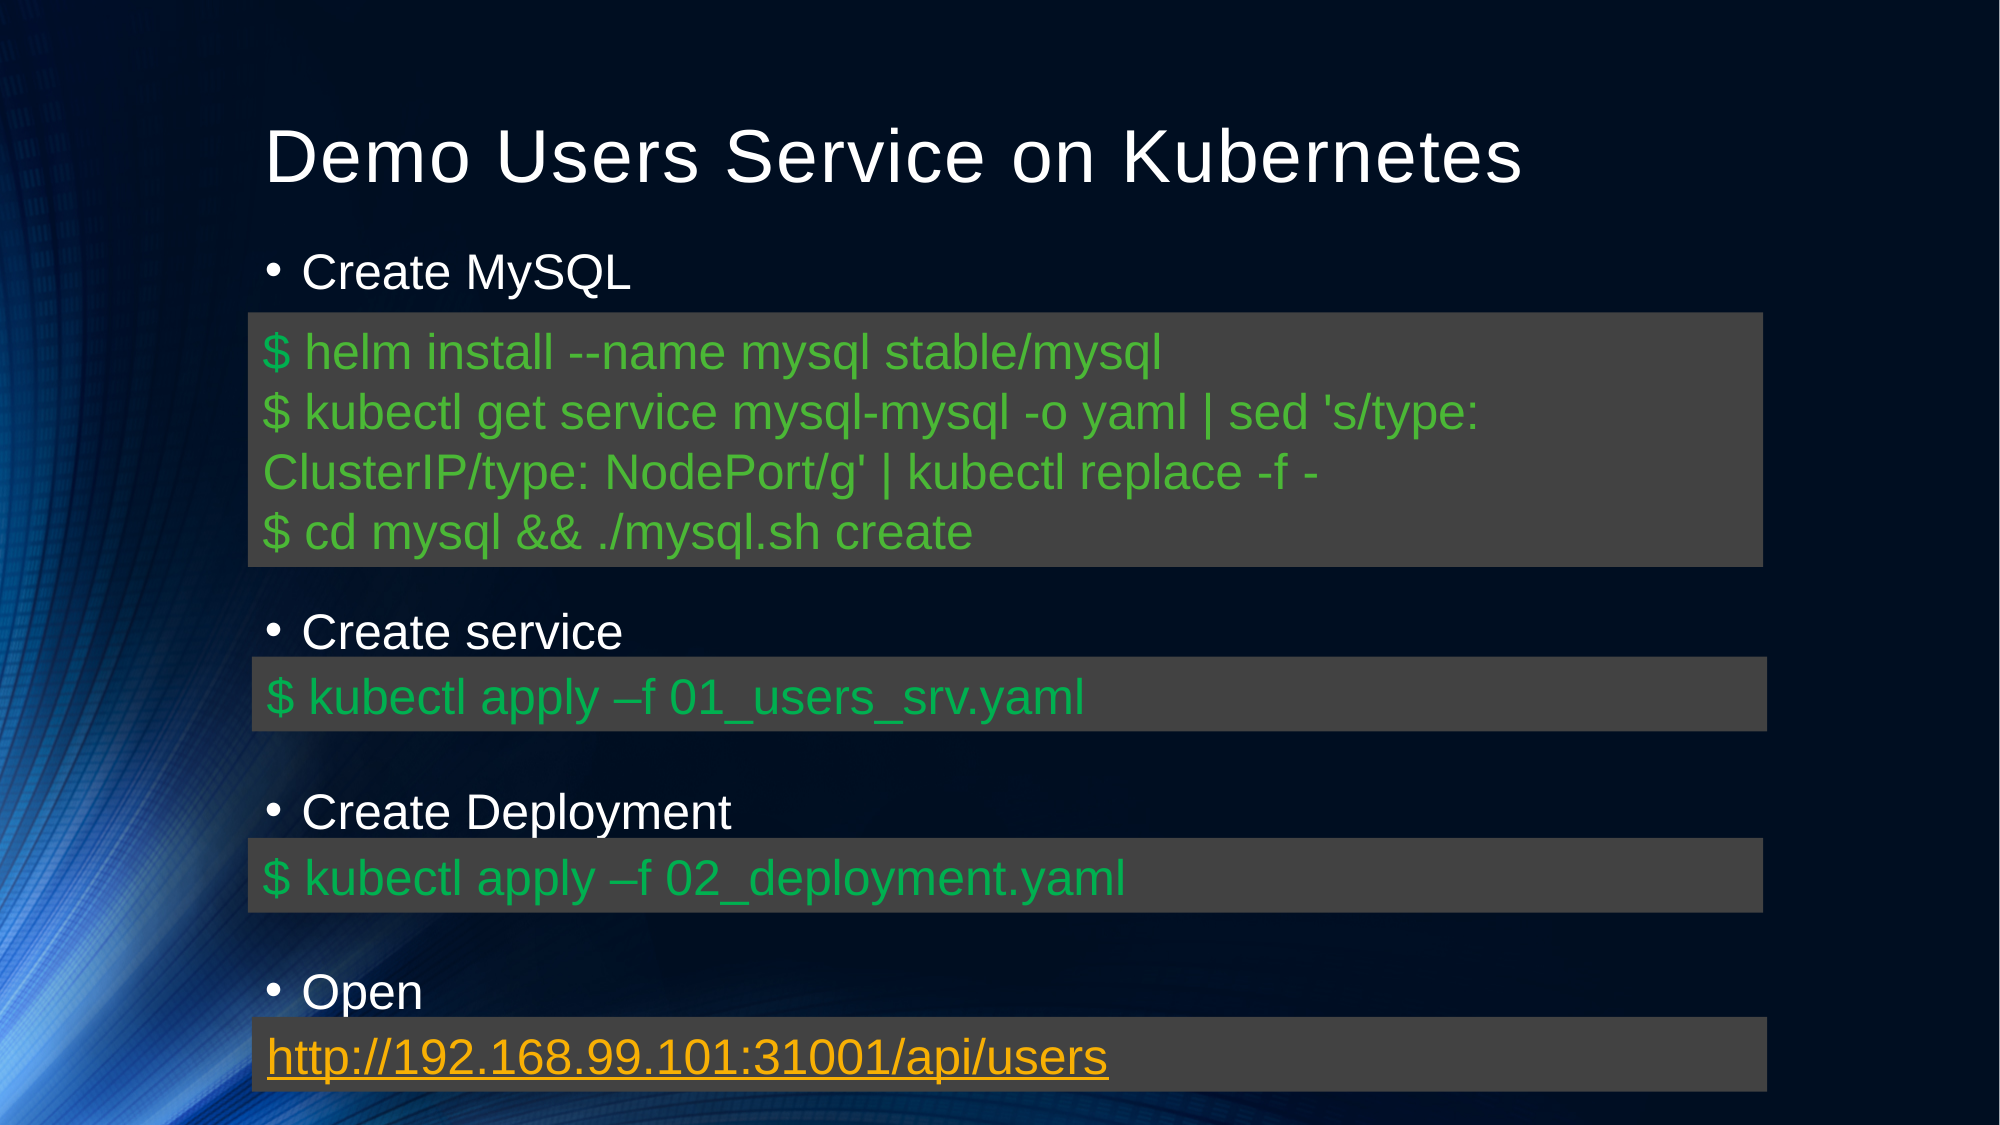

# Demo Users Service on Kubernetes
Create MySQL

Create service

Create Deployment

Open

$ helm install --name mysql stable/mysql
$ kubectl get service mysql-mysql -o yaml | sed 's/type: ClusterIP/type: NodePort/g' | kubectl replace -f -
$ cd mysql && ./mysql.sh create
$ kubectl apply –f 01_users_srv.yaml
$ kubectl apply –f 02_deployment.yaml
http://192.168.99.101:31001/api/users